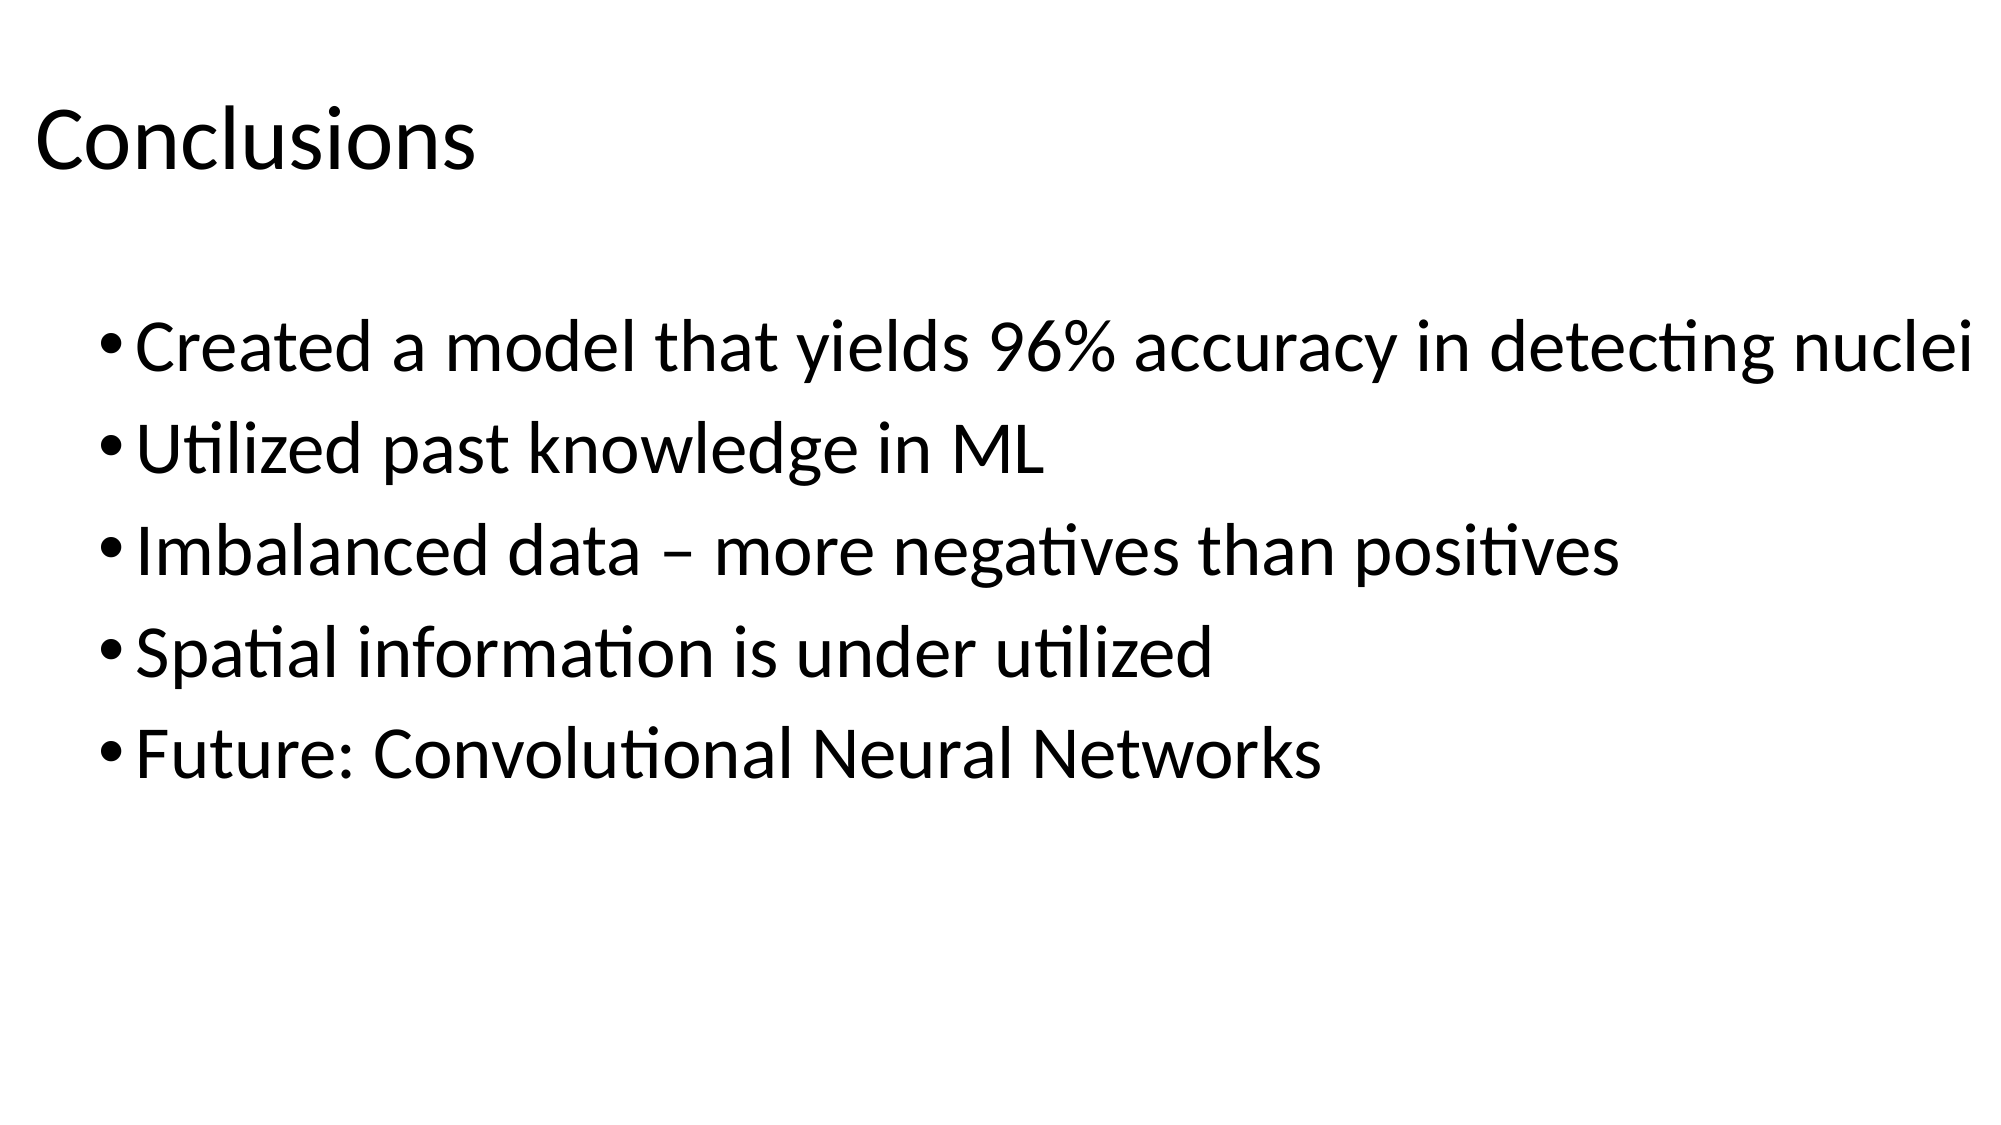

# Conclusions
Created a model that yields 96% accuracy in detecting nuclei
Utilized past knowledge in ML
Imbalanced data – more negatives than positives
Spatial information is under utilized
Future: Convolutional Neural Networks